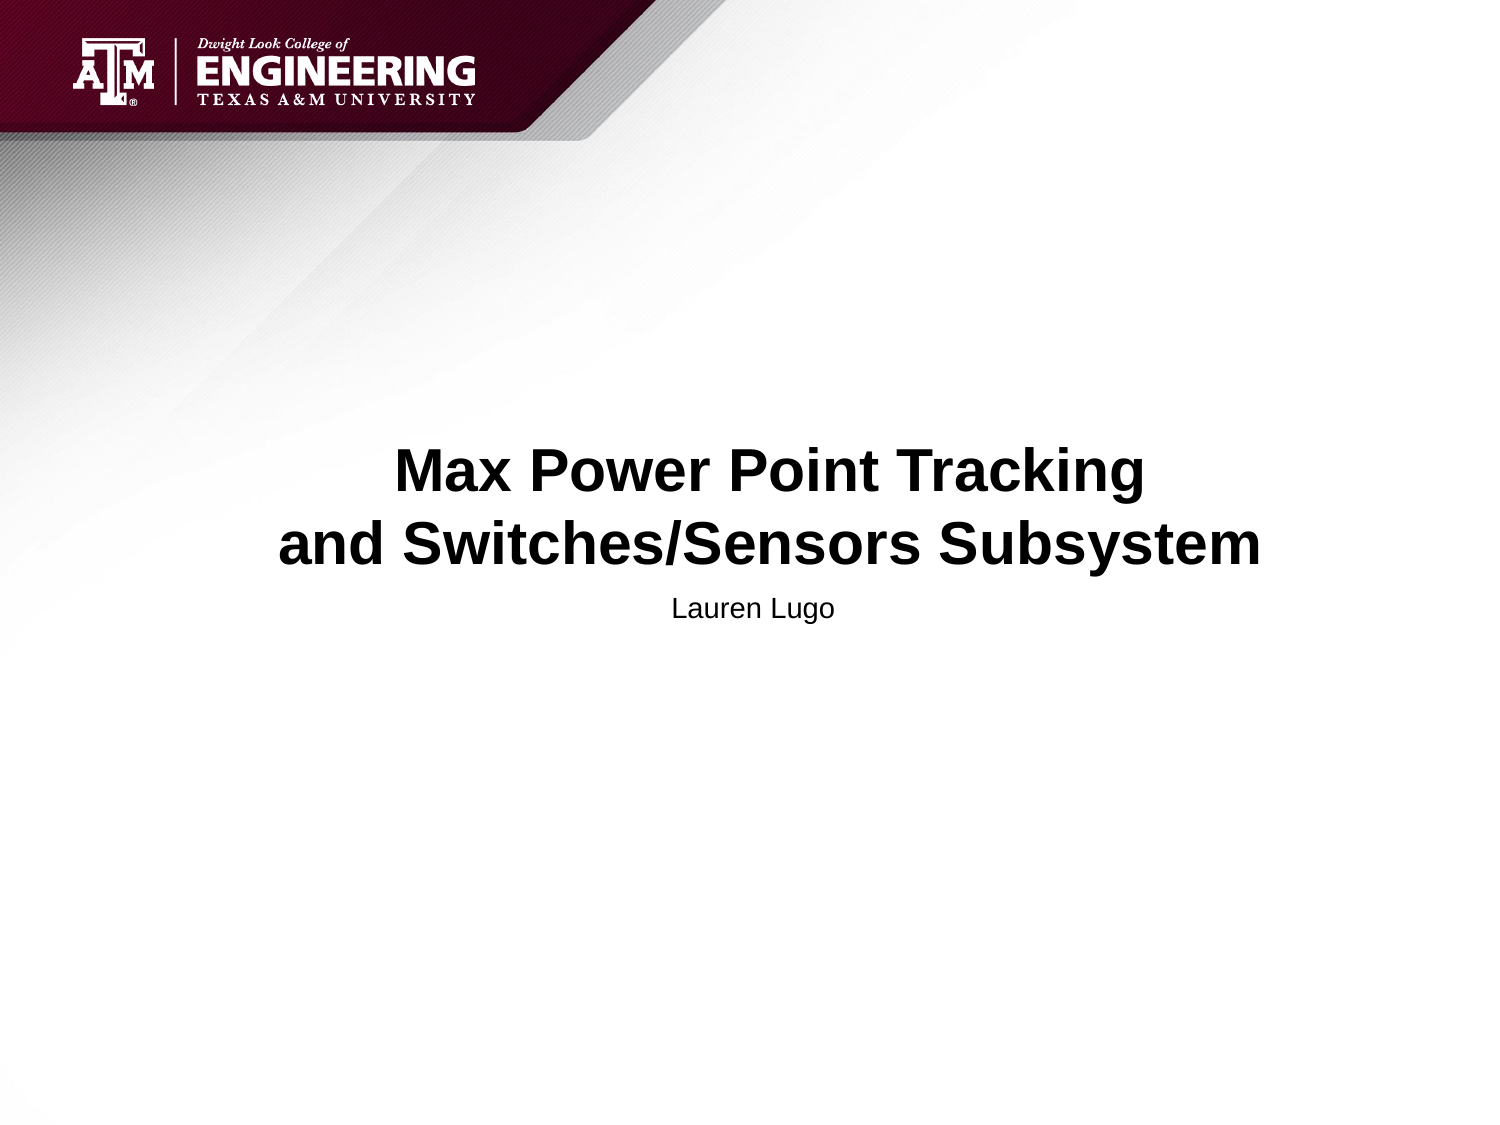

# Max Power Point Tracking
and Switches/Sensors Subsystem
Lauren Lugo